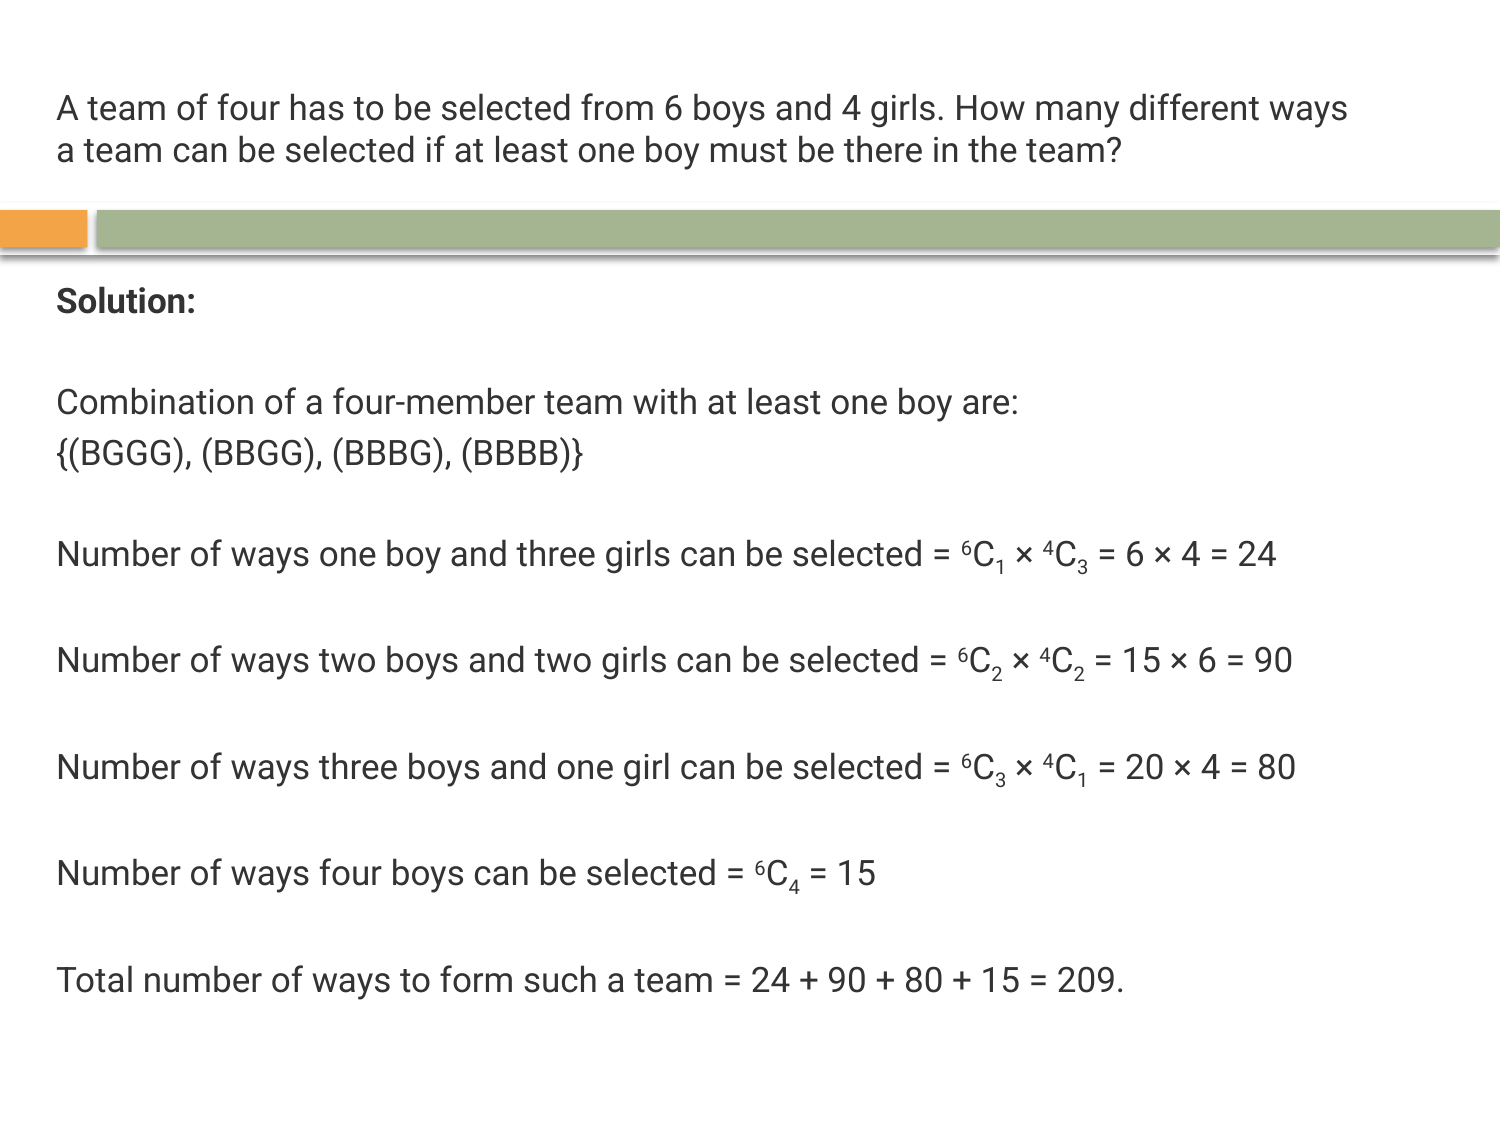

A team of four has to be selected from 6 boys and 4 girls. How many different ways a team can be selected if at least one boy must be there in the team?

Solution:

Combination of a four-member team with at least one boy are:
{(BGGG), (BBGG), (BBBG), (BBBB)}

Number of ways one boy and three girls can be selected = 6C1 × 4C3 = 6 × 4 = 24

Number of ways two boys and two girls can be selected = 6C2 × 4C2 = 15 × 6 = 90

Number of ways three boys and one girl can be selected = 6C3 × 4C1 = 20 × 4 = 80

Number of ways four boys can be selected = 6C4 = 15

Total number of ways to form such a team = 24 + 90 + 80 + 15 = 209.

101